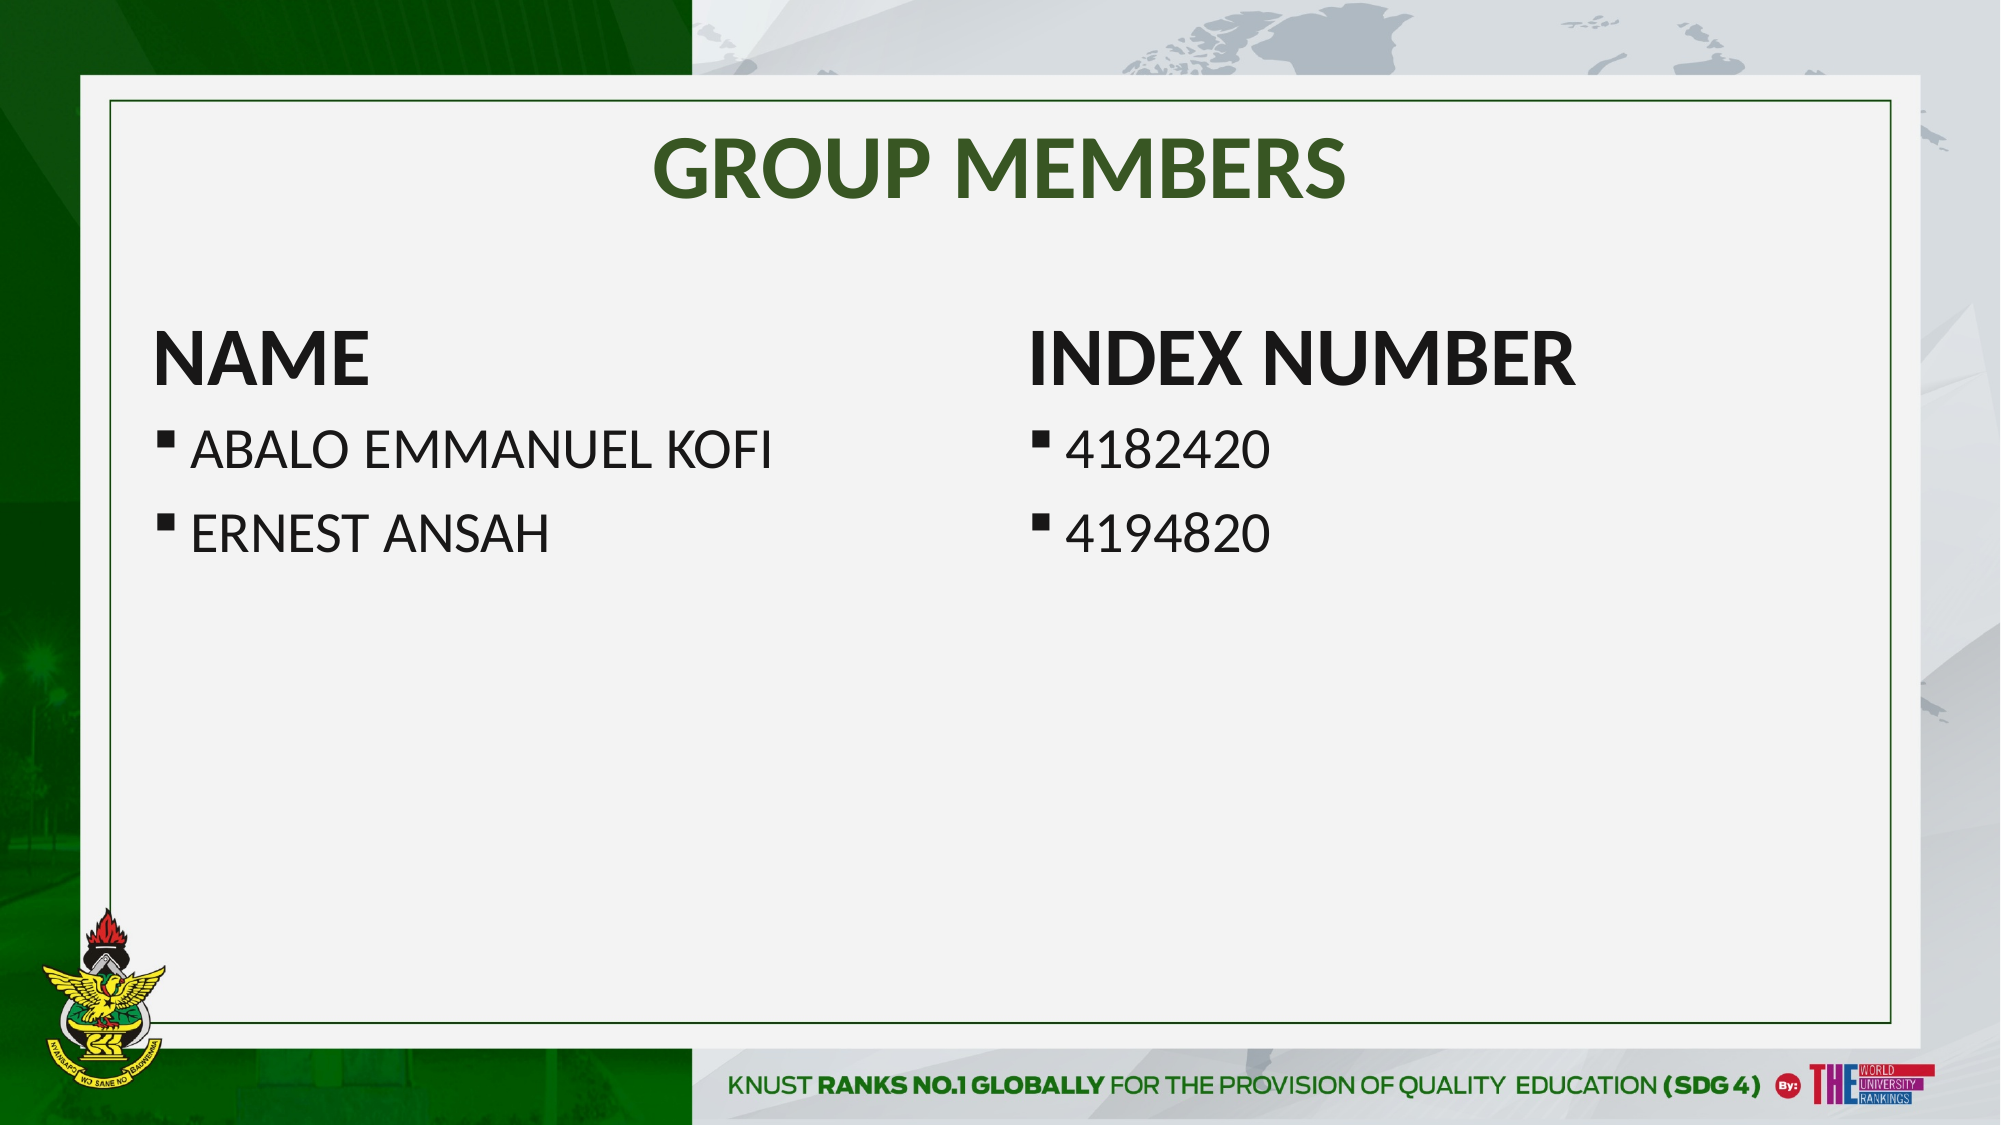

# GROUP MEMBERS
NAME
INDEX NUMBER
ABALO EMMANUEL KOFI
ERNEST ANSAH

4182420
4194820